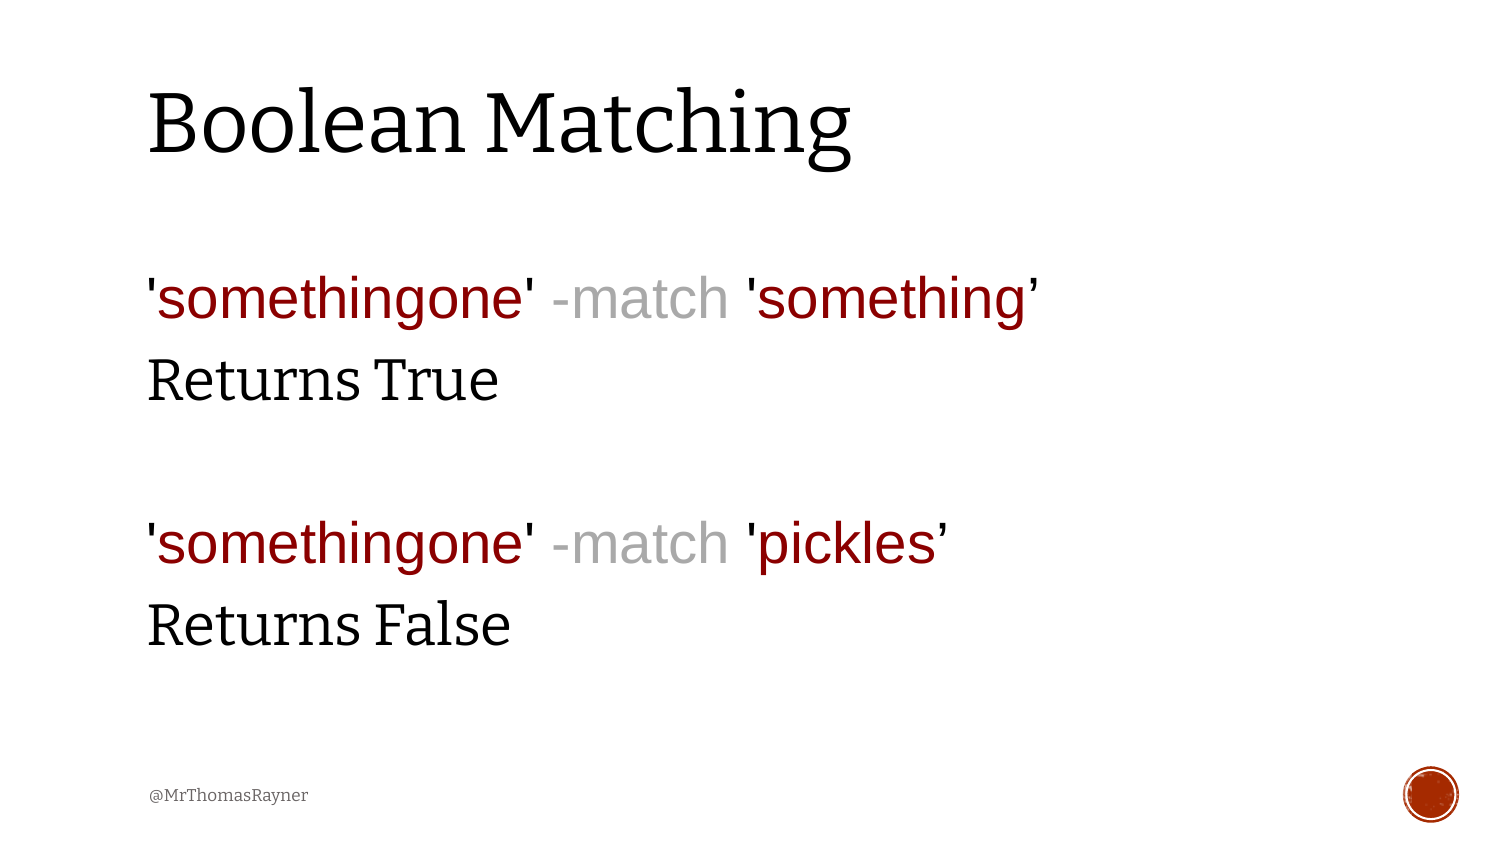

# Boolean Matching
'somethingone' -match 'something’
Returns True

'somethingone' -match 'pickles’
Returns False

@MrThomasRayner